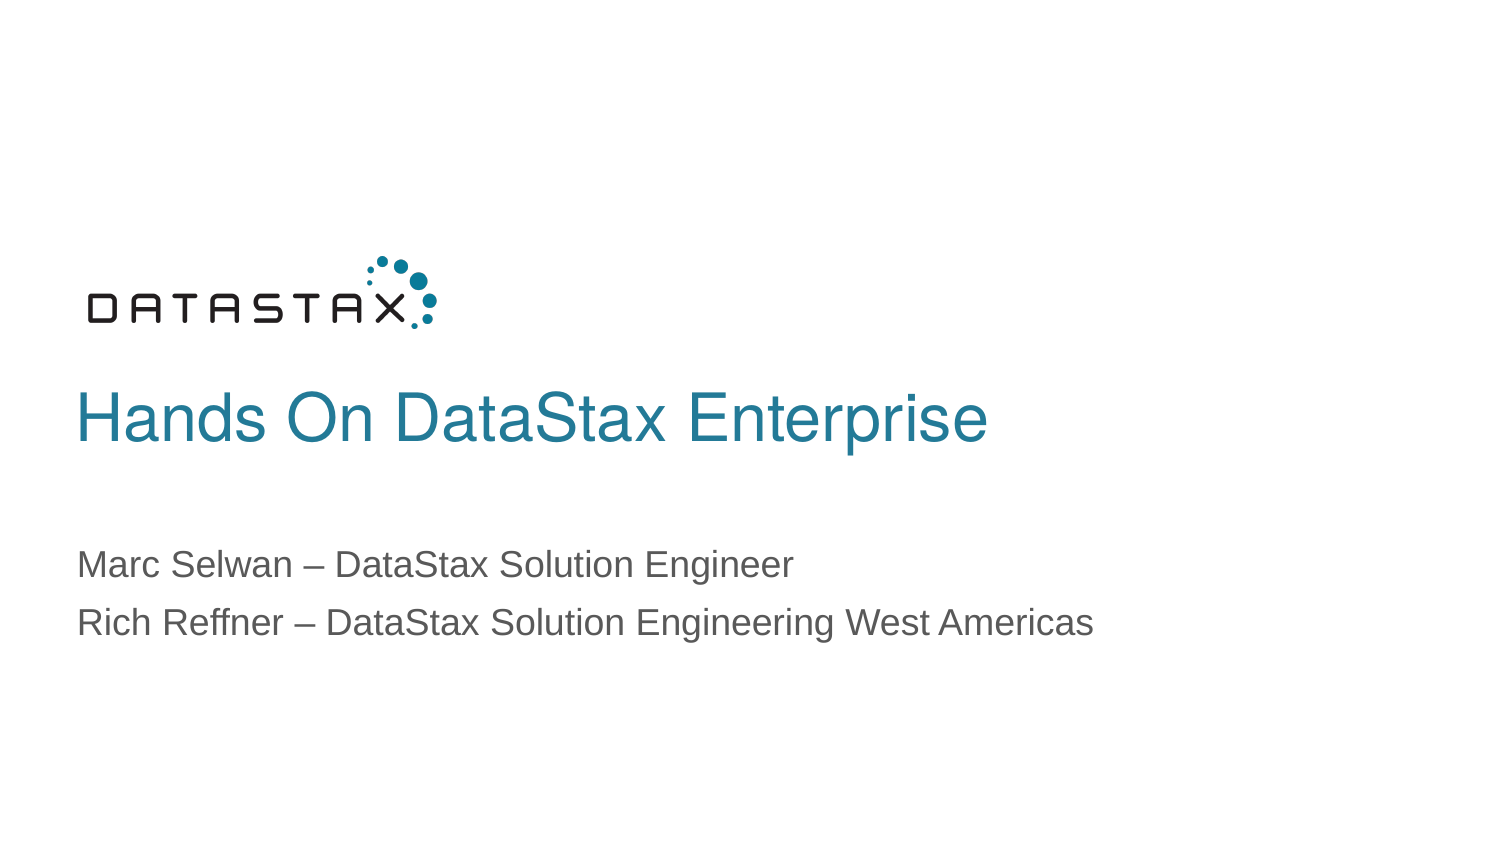

# Hands On DataStax Enterprise
Marc Selwan – DataStax Solution Engineer
Rich Reffner – DataStax Solution Engineering West Americas